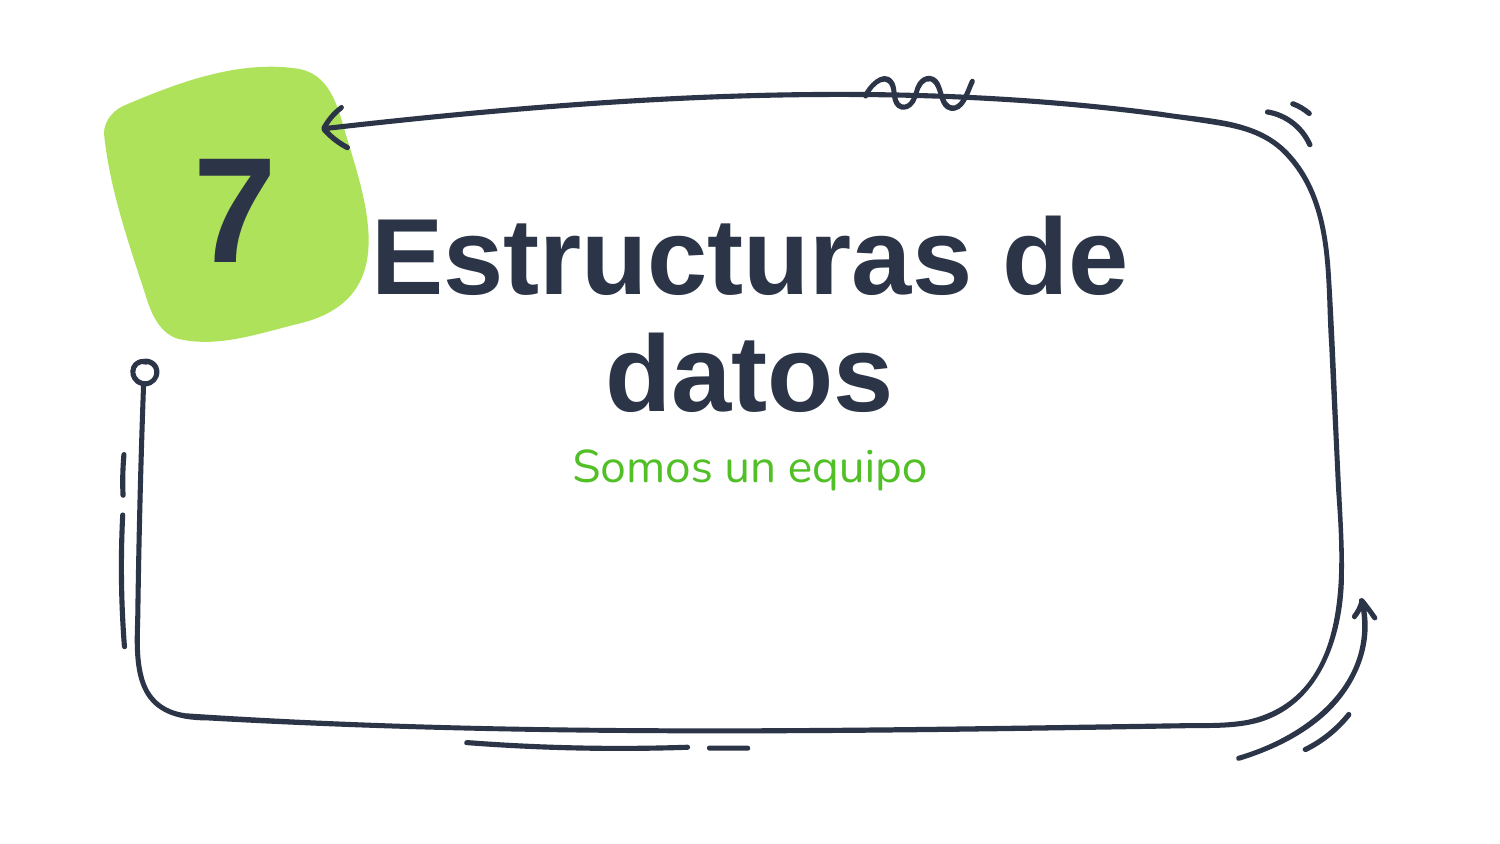

7
# Estructuras de datos
Somos un equipo